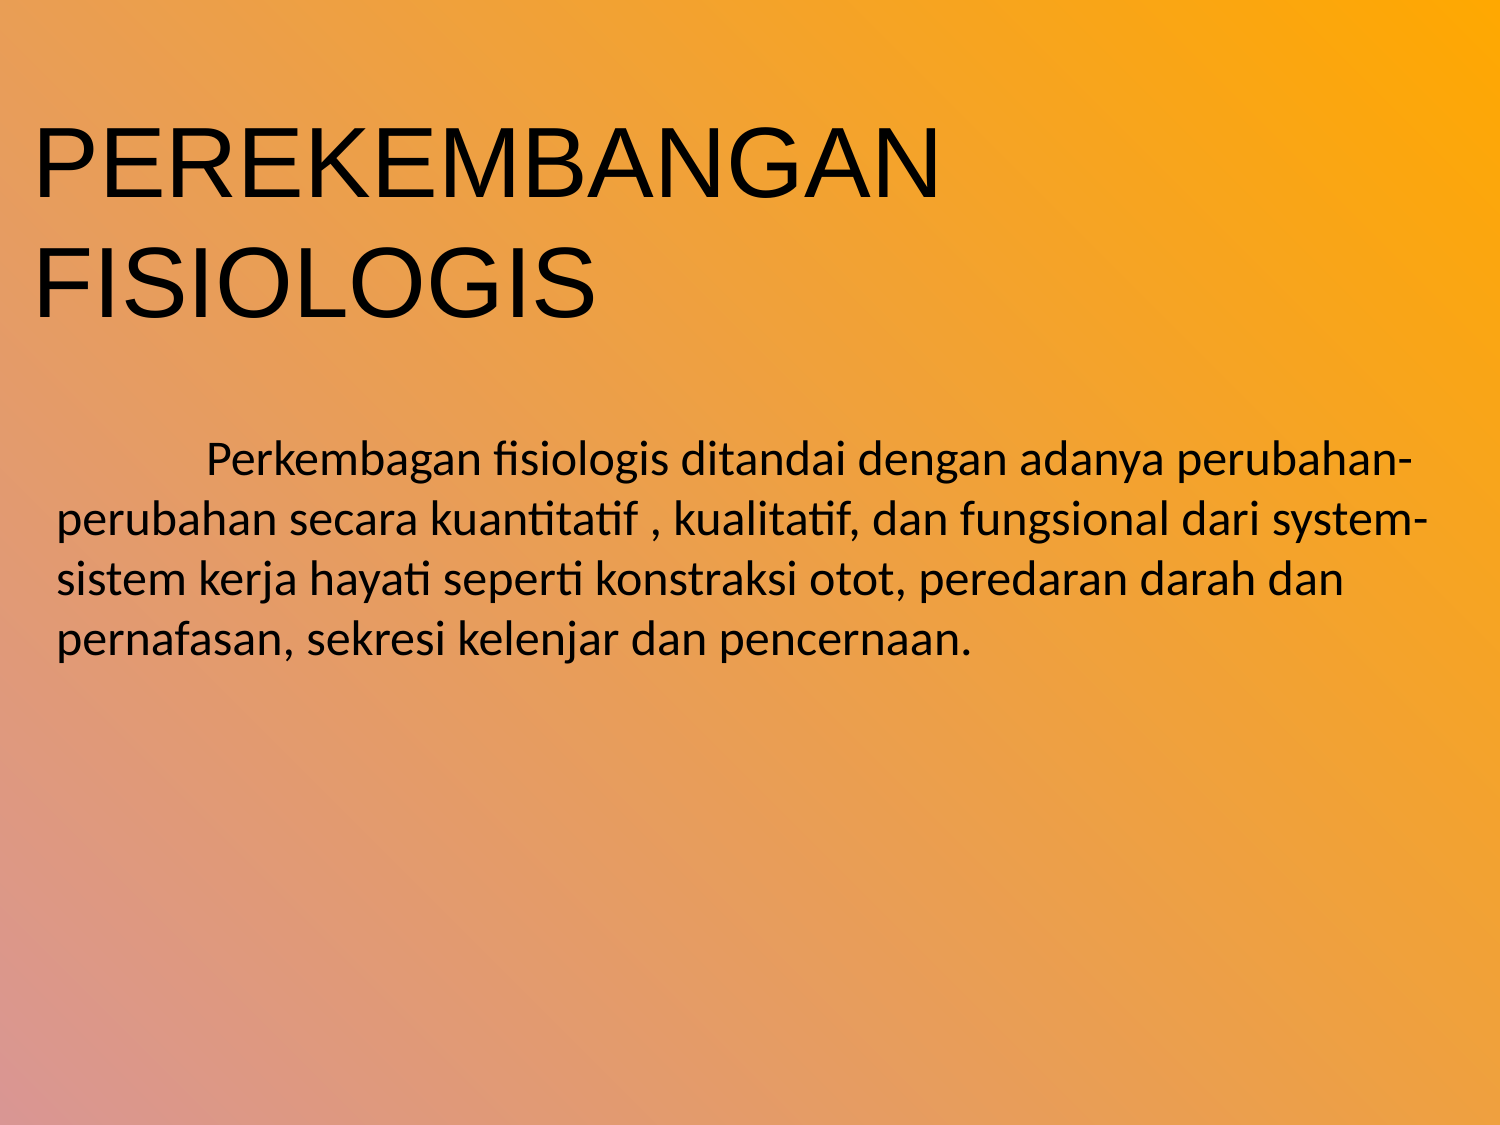

PEREKEMBANGAN FISIOLOGIS
	Perkembagan fisiologis ditandai dengan adanya perubahan-perubahan secara kuantitatif , kualitatif, dan fungsional dari system-sistem kerja hayati seperti konstraksi otot, peredaran darah dan pernafasan, sekresi kelenjar dan pencernaan.